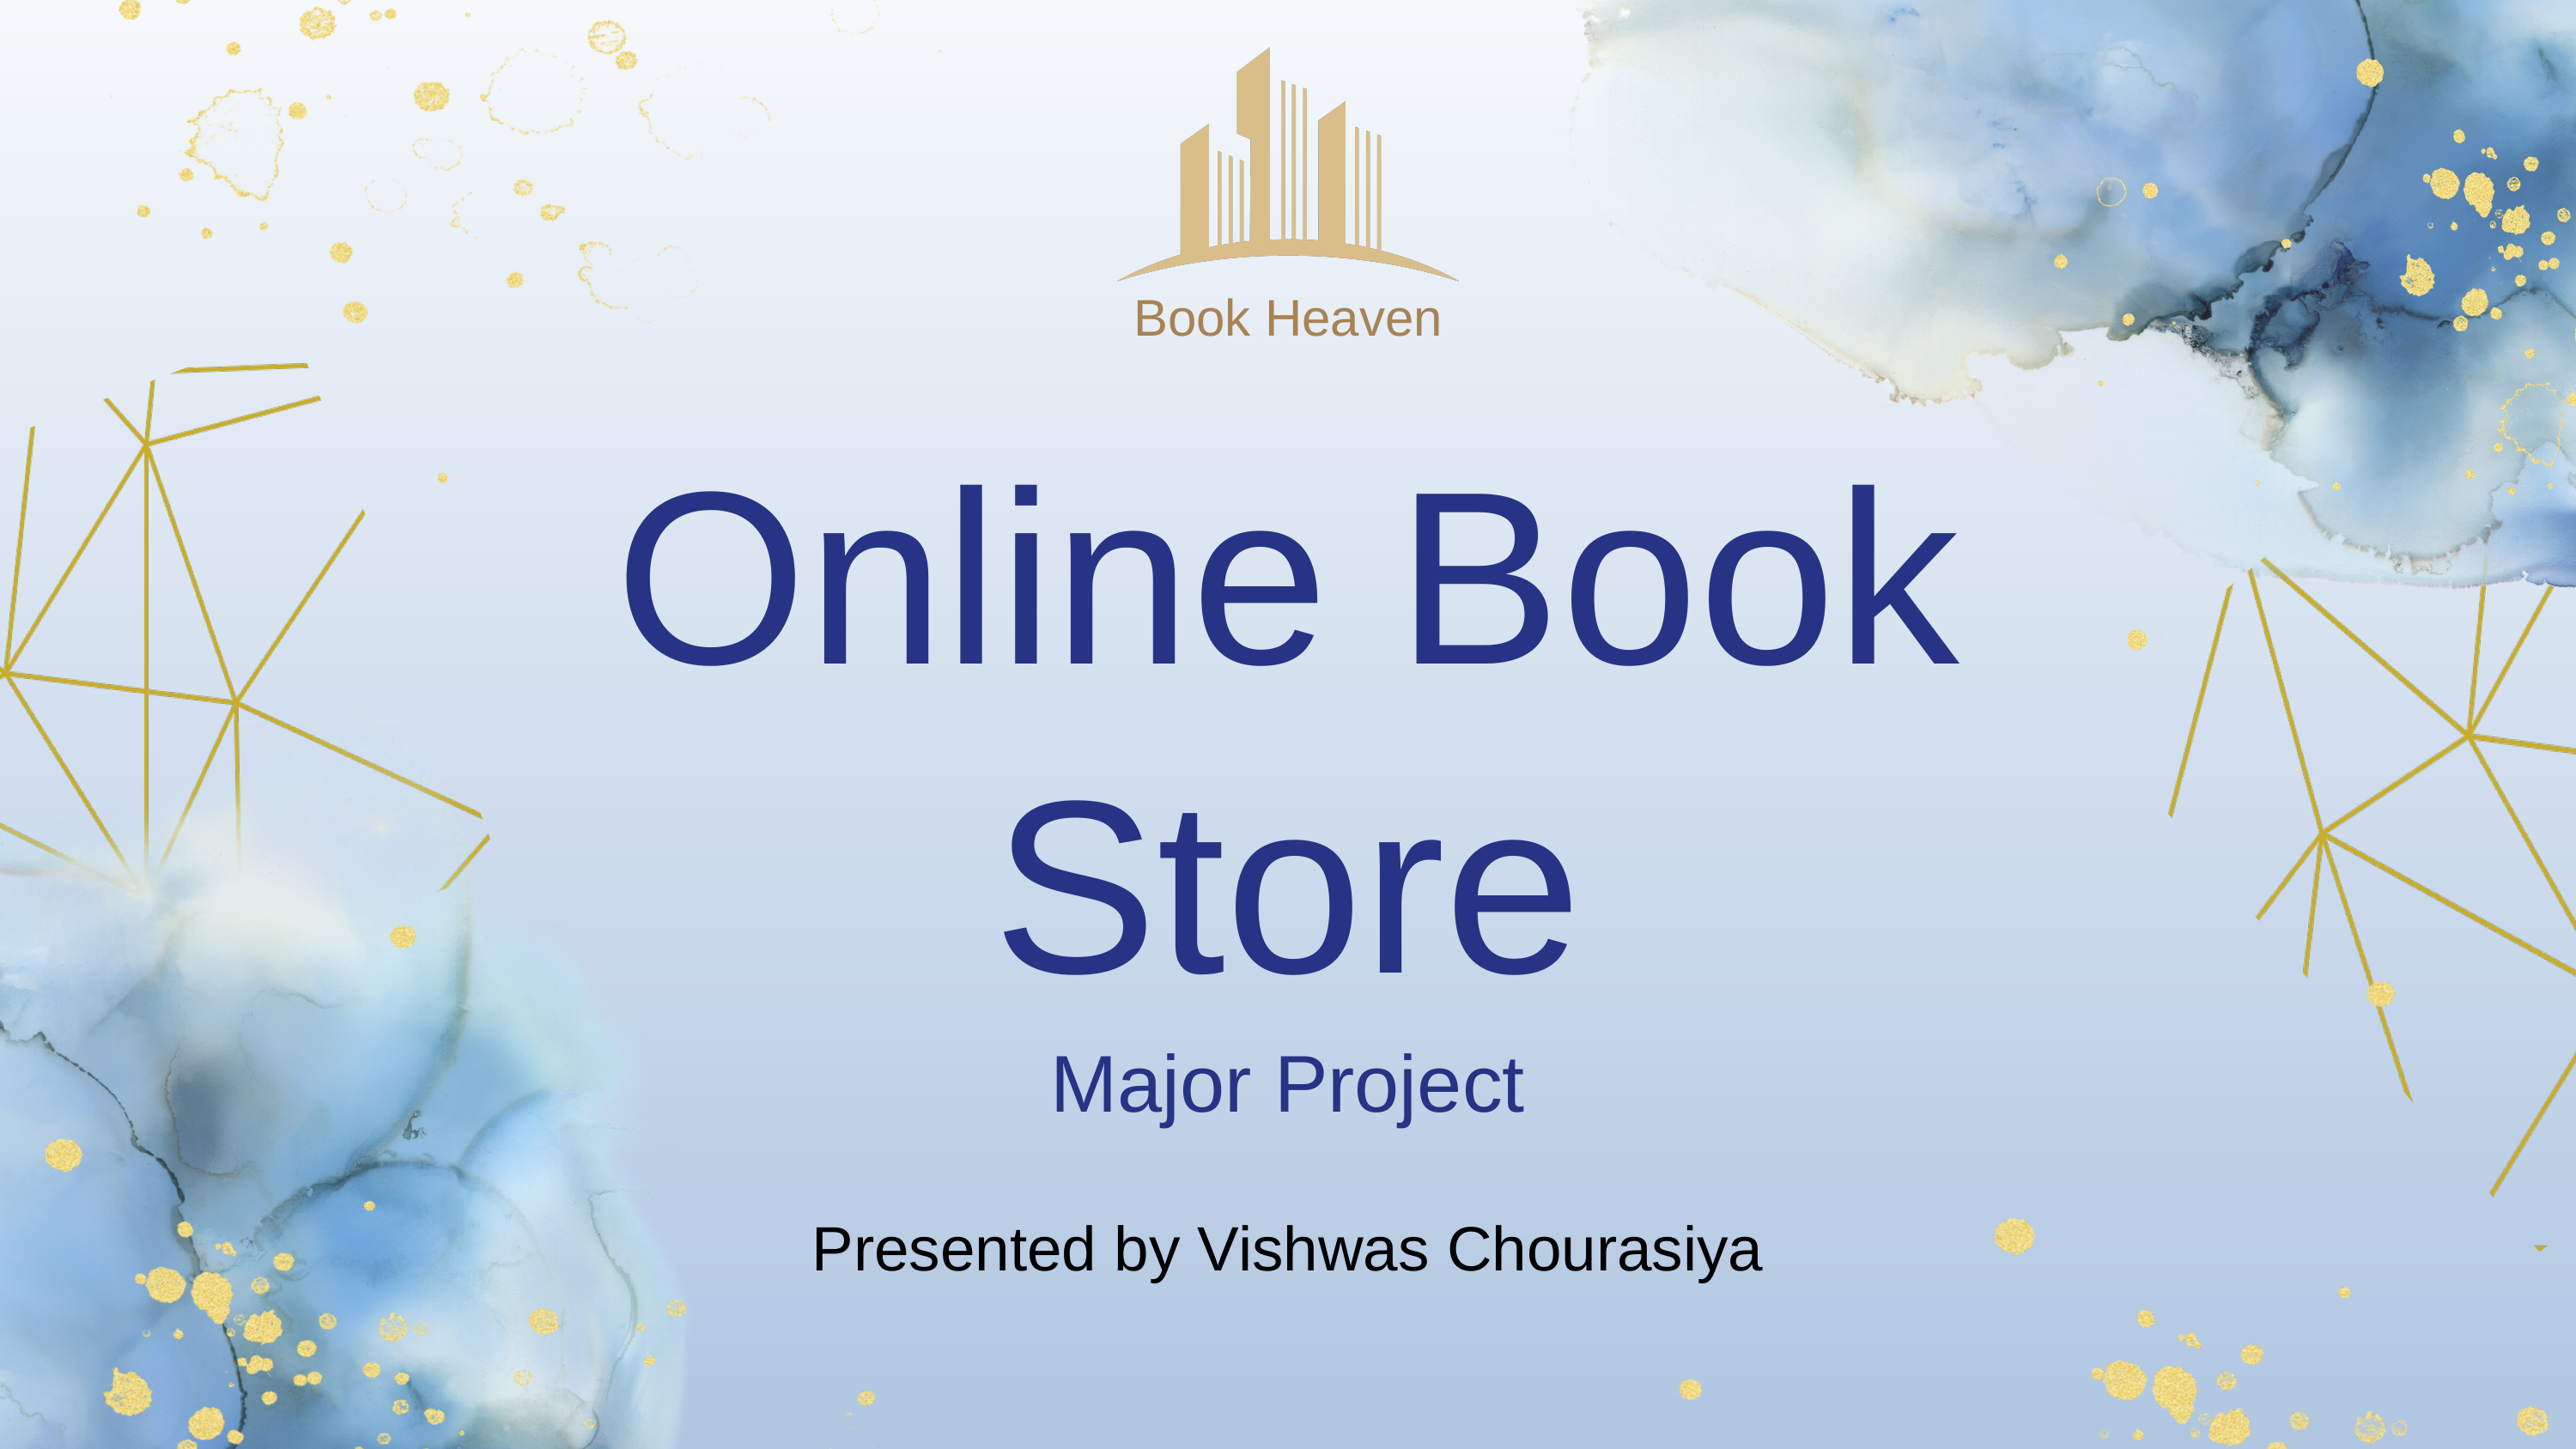

Book Heaven
Online Book
Store

Major Project
Presented by Vishwas Chourasiya